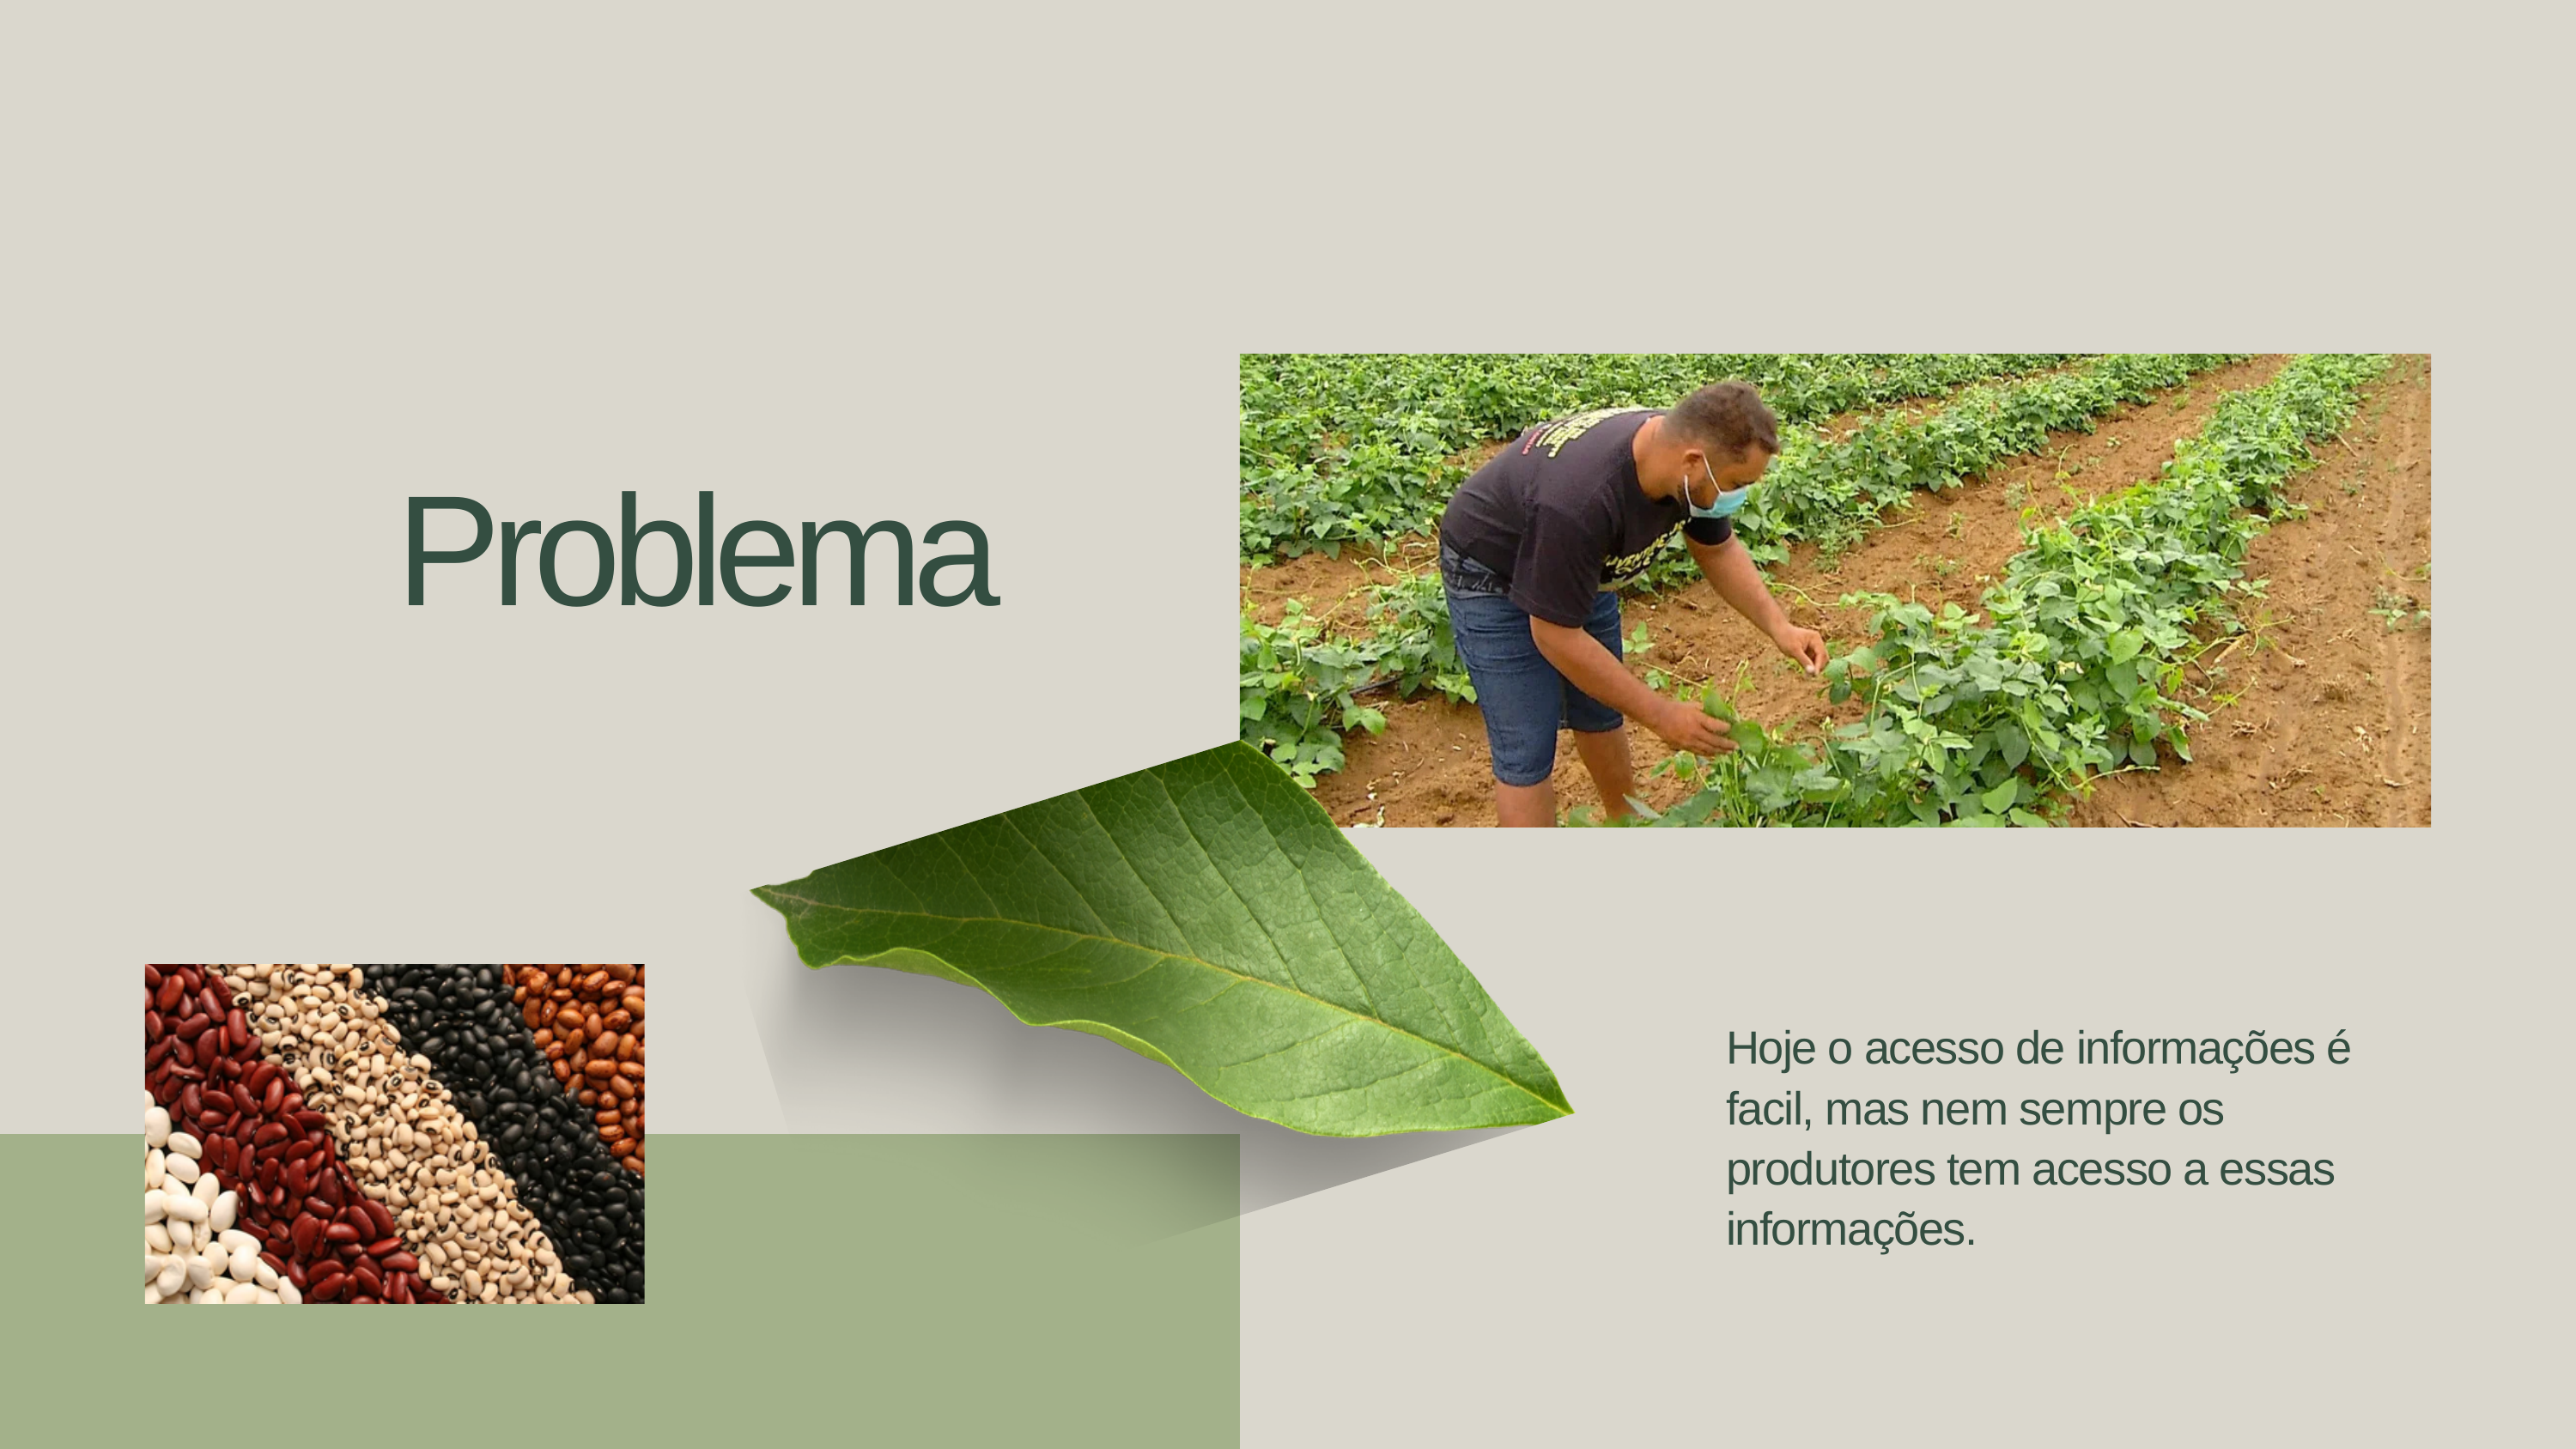

Problema

Hoje o acesso de informações é facil, mas nem sempre os produtores tem acesso a essas informações.